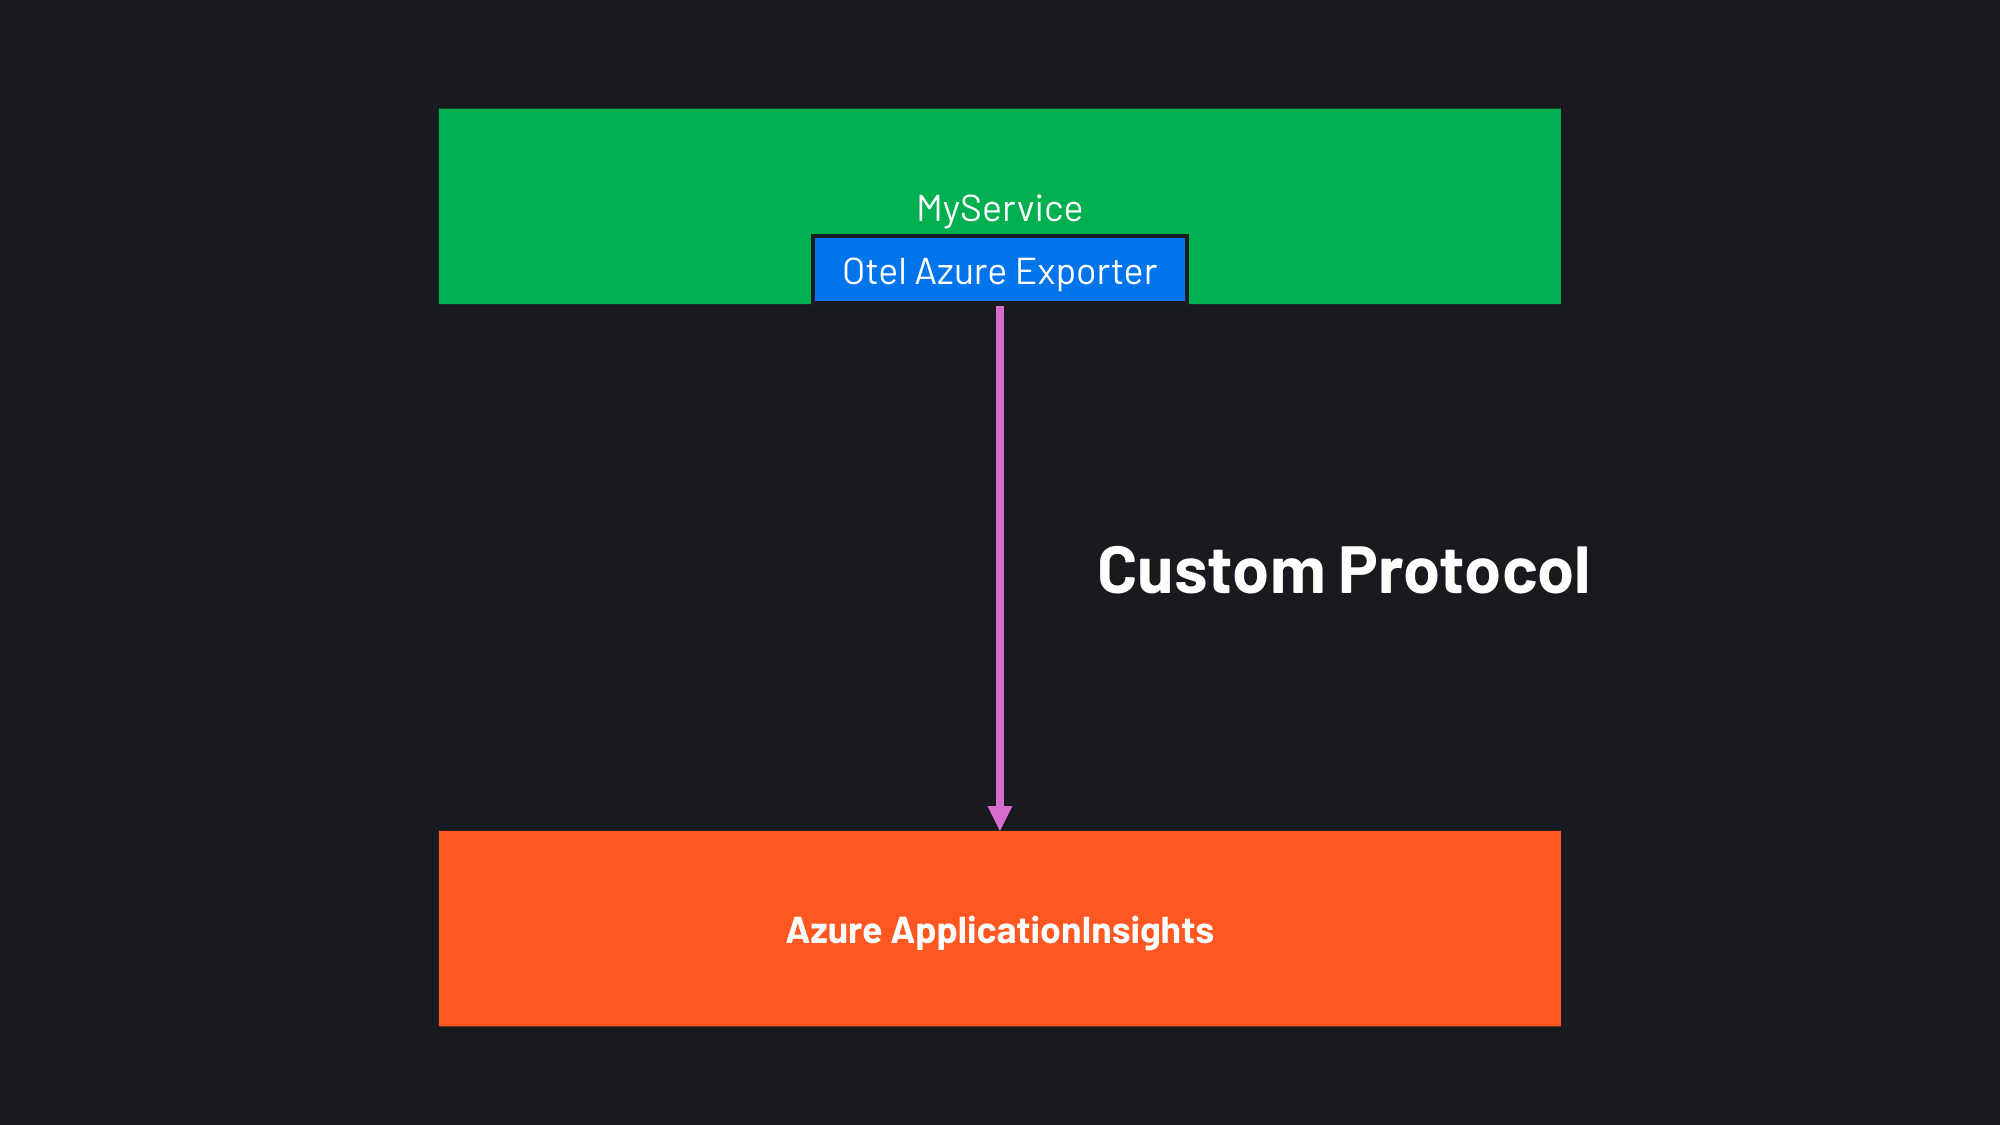

MyService
Otel Azure Exporter
Custom Protocol
Azure ApplicationInsights